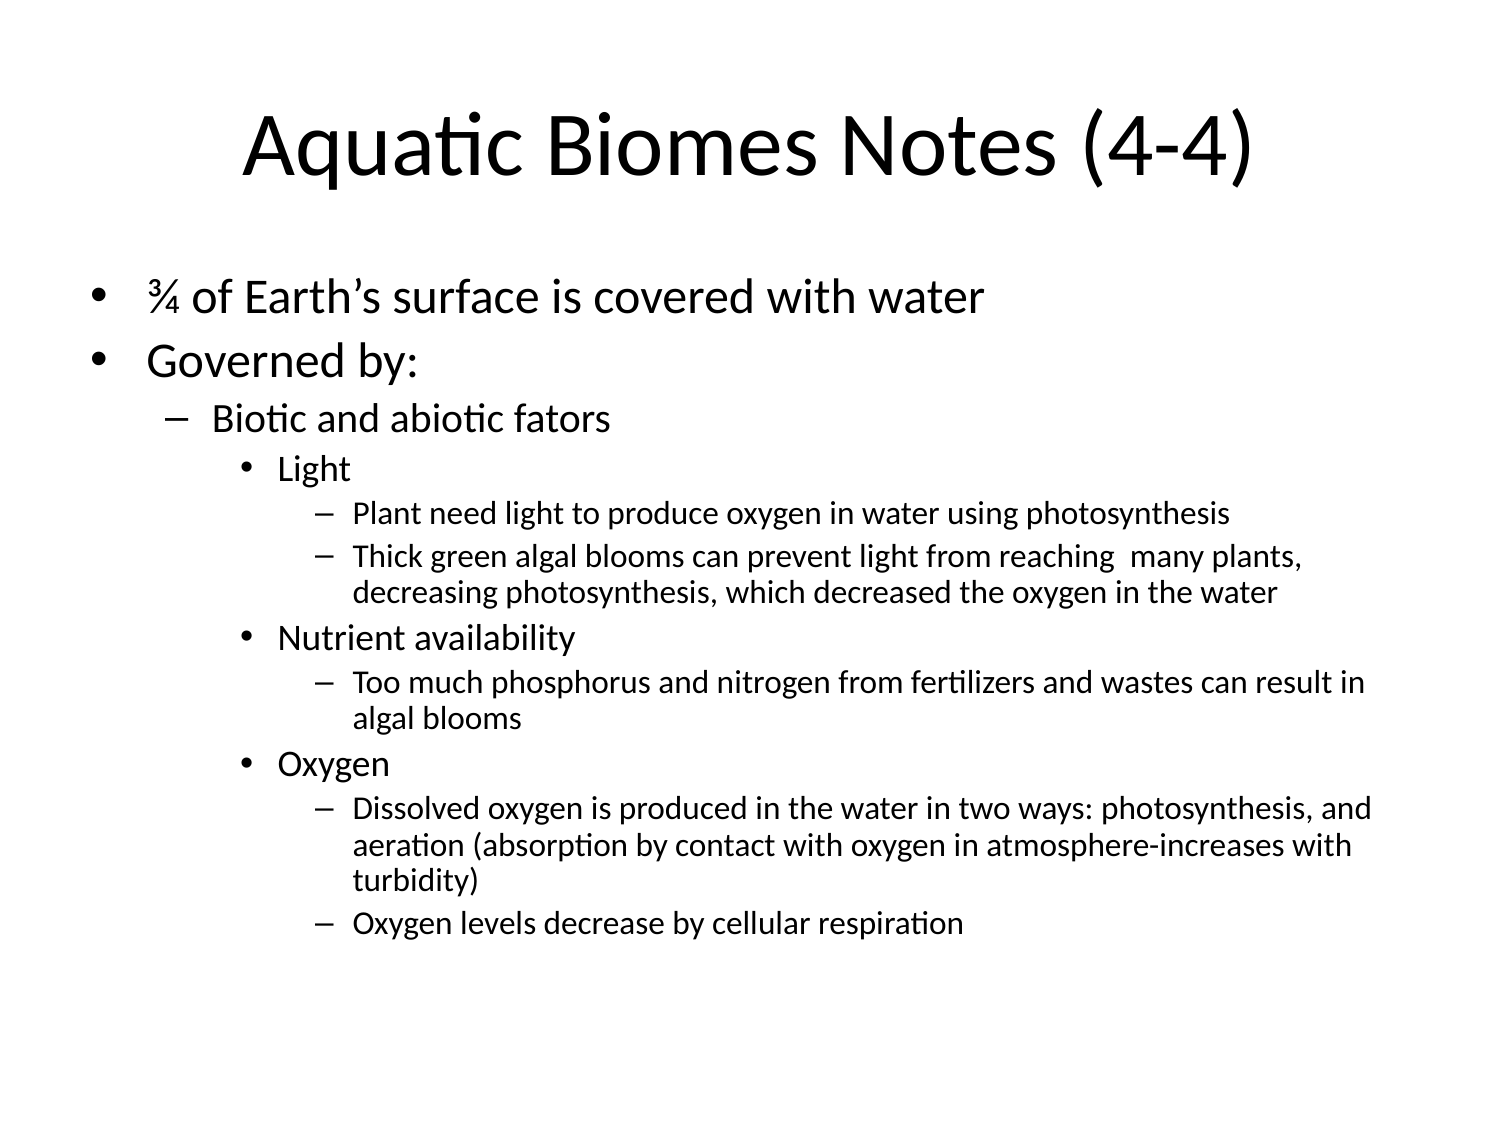

# Aquatic Biomes Notes (4-4)
¾ of Earth’s surface is covered with water
Governed by:
Biotic and abiotic fators
Light
Plant need light to produce oxygen in water using photosynthesis
Thick green algal blooms can prevent light from reaching  many plants, decreasing photosynthesis, which decreased the oxygen in the water
Nutrient availability
Too much phosphorus and nitrogen from fertilizers and wastes can result in algal blooms
Oxygen
Dissolved oxygen is produced in the water in two ways: photosynthesis, and aeration (absorption by contact with oxygen in atmosphere-increases with turbidity)
Oxygen levels decrease by cellular respiration